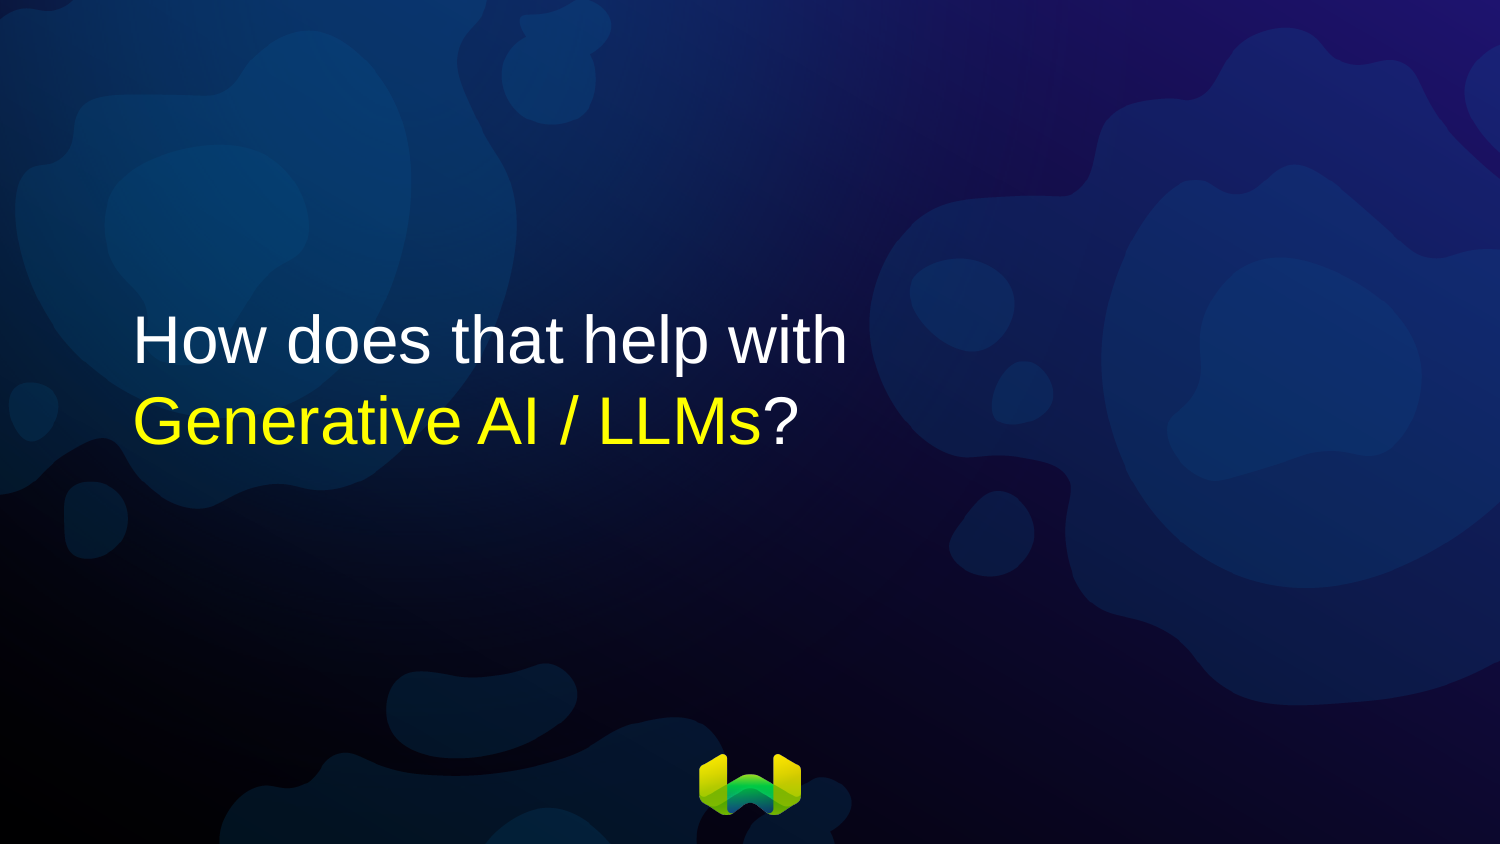

How does that help with Generative AI / LLMs?